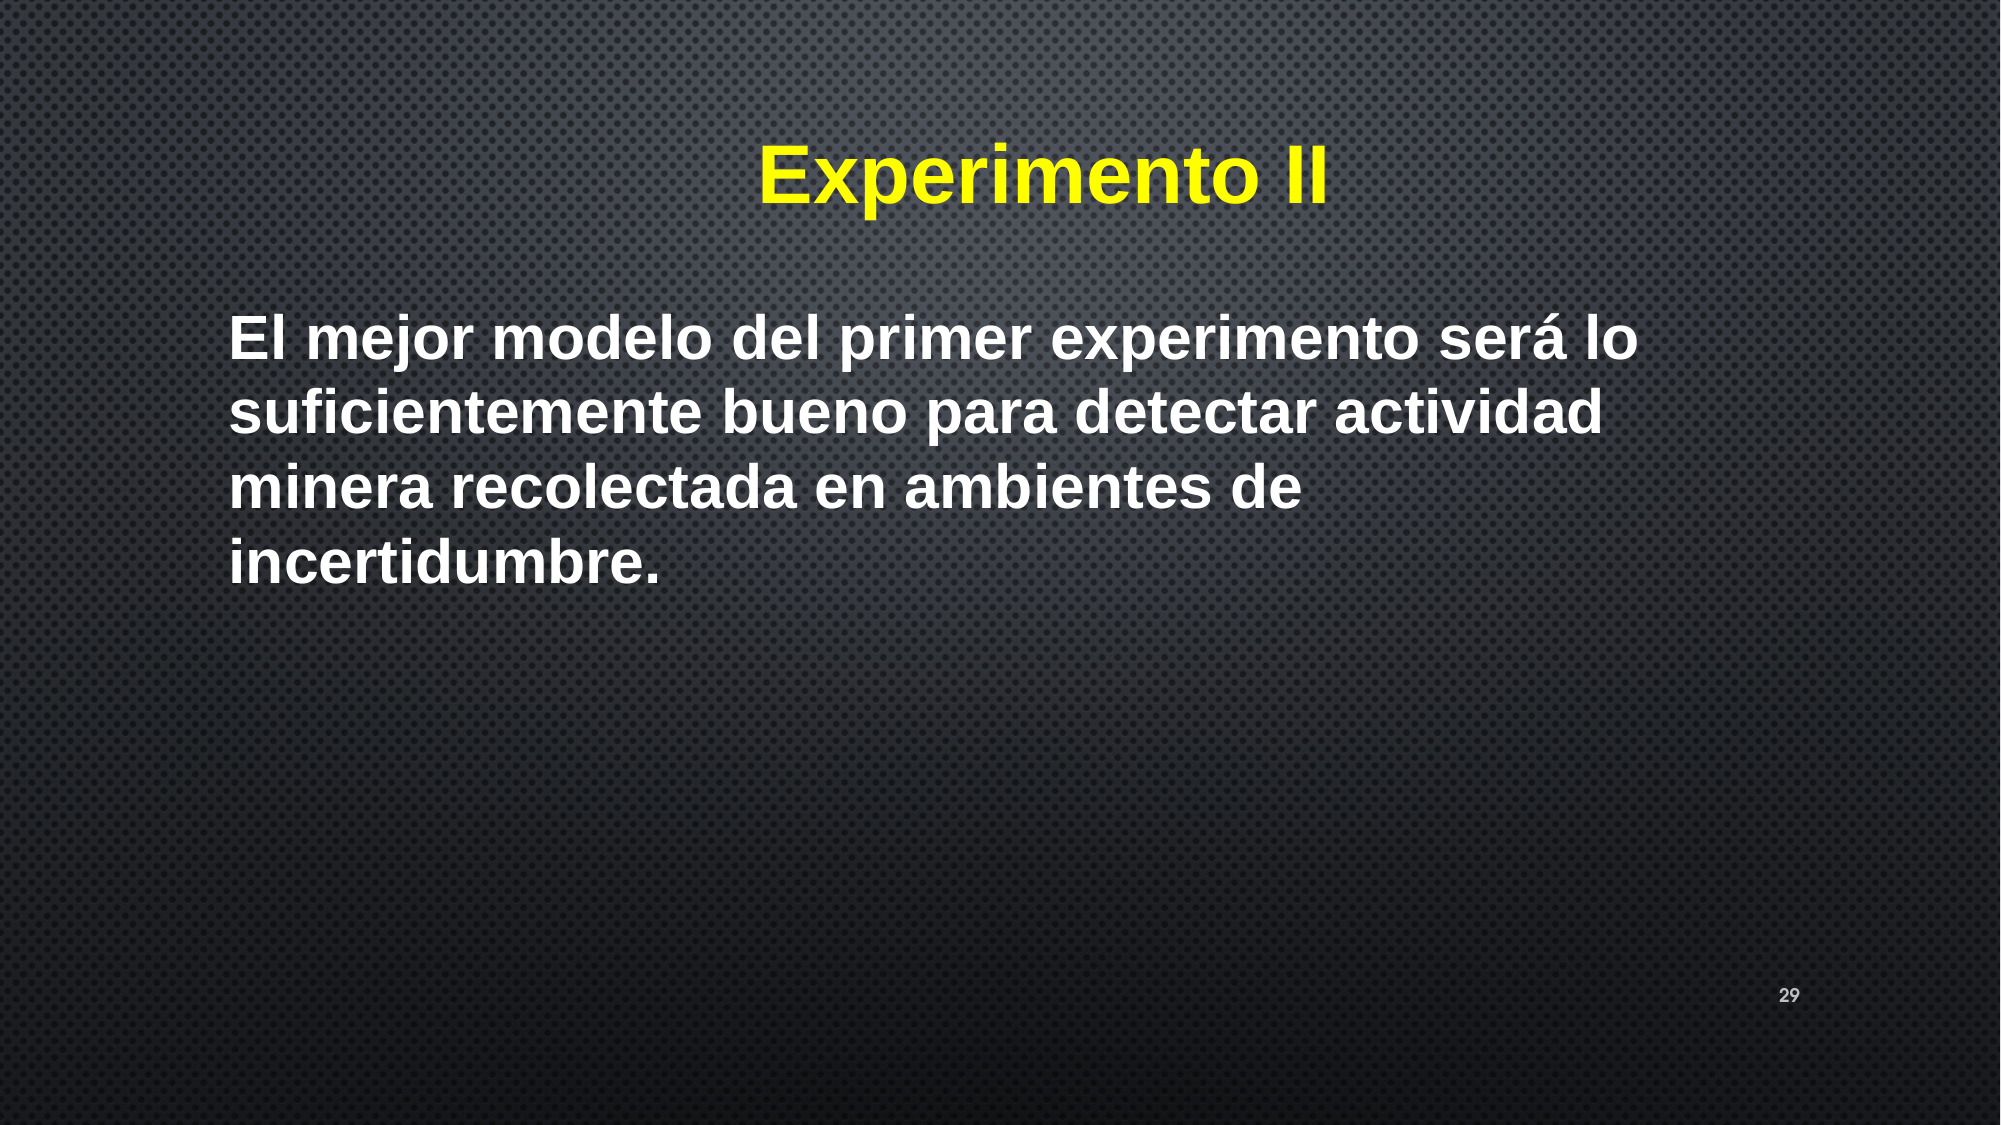

Experimento II
El mejor modelo del primer experimento será lo suficientemente bueno para detectar actividad minera recolectada en ambientes de incertidumbre.
29